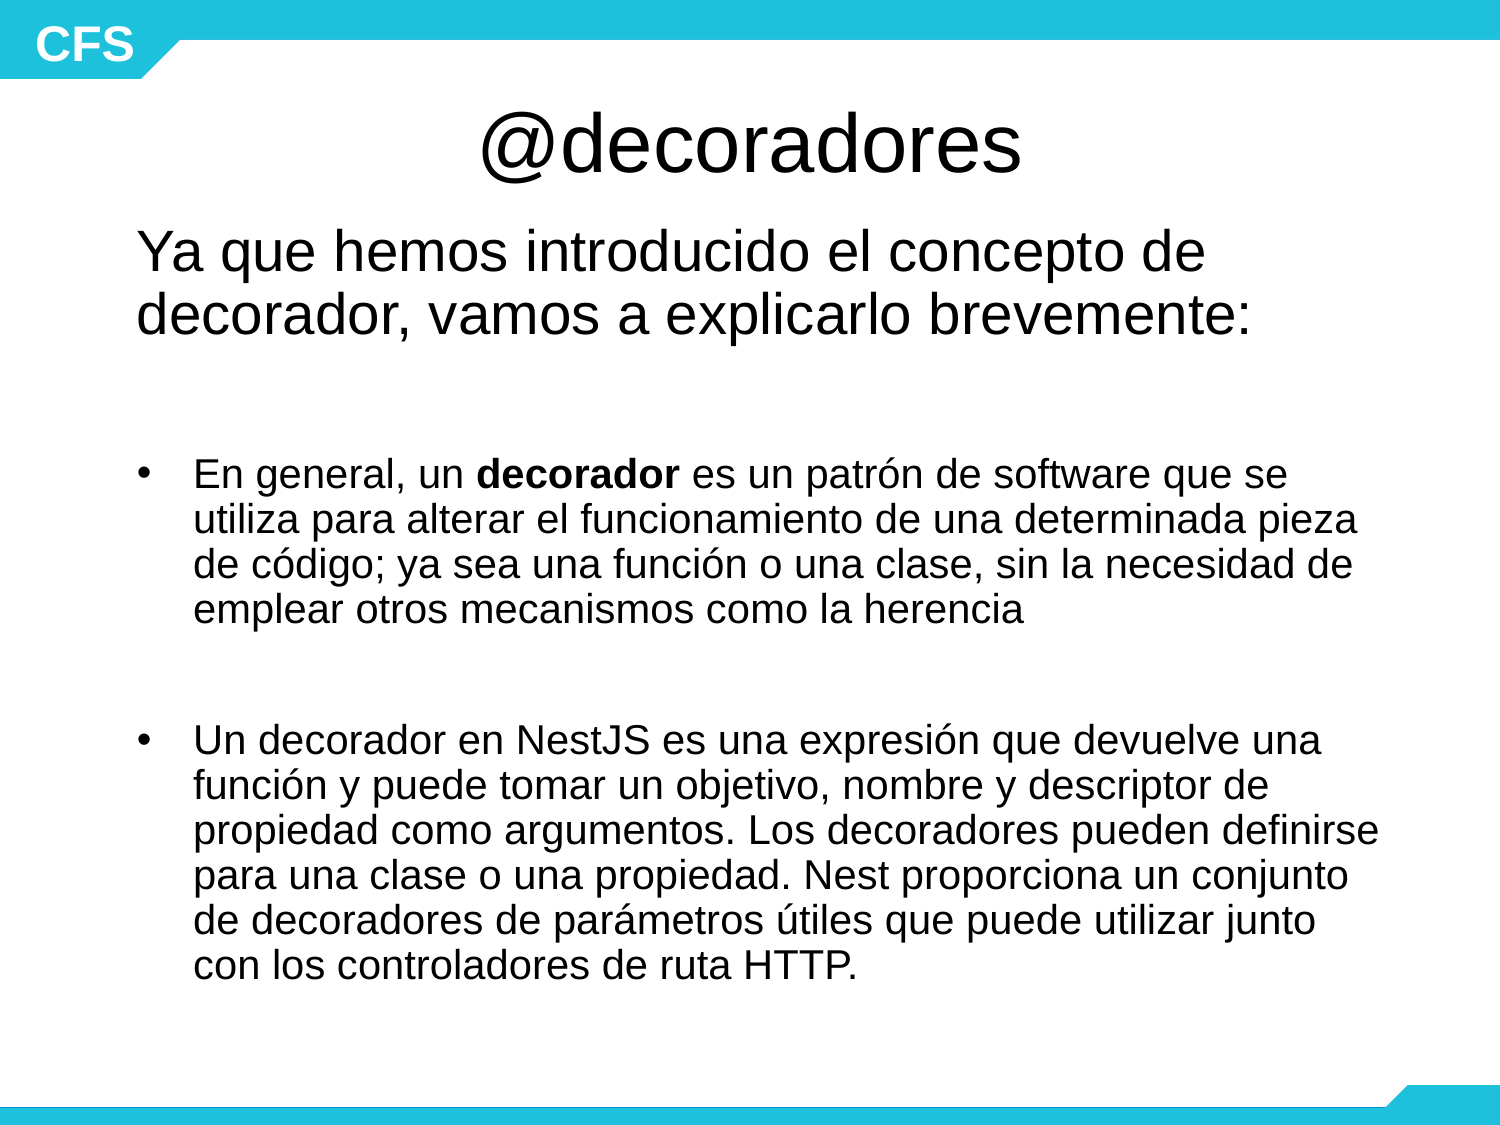

# @decoradores
Ya que hemos introducido el concepto de decorador, vamos a explicarlo brevemente:

En general, un decorador es un patrón de software que se utiliza para alterar el funcionamiento de una determinada pieza de código; ya sea una función o una clase, sin la necesidad de emplear otros mecanismos como la herencia

Un decorador en NestJS es una expresión que devuelve una función y puede tomar un objetivo, nombre y descriptor de propiedad como argumentos. Los decoradores pueden definirse para una clase o una propiedad. Nest proporciona un conjunto de decoradores de parámetros útiles que puede utilizar junto con los controladores de ruta HTTP.